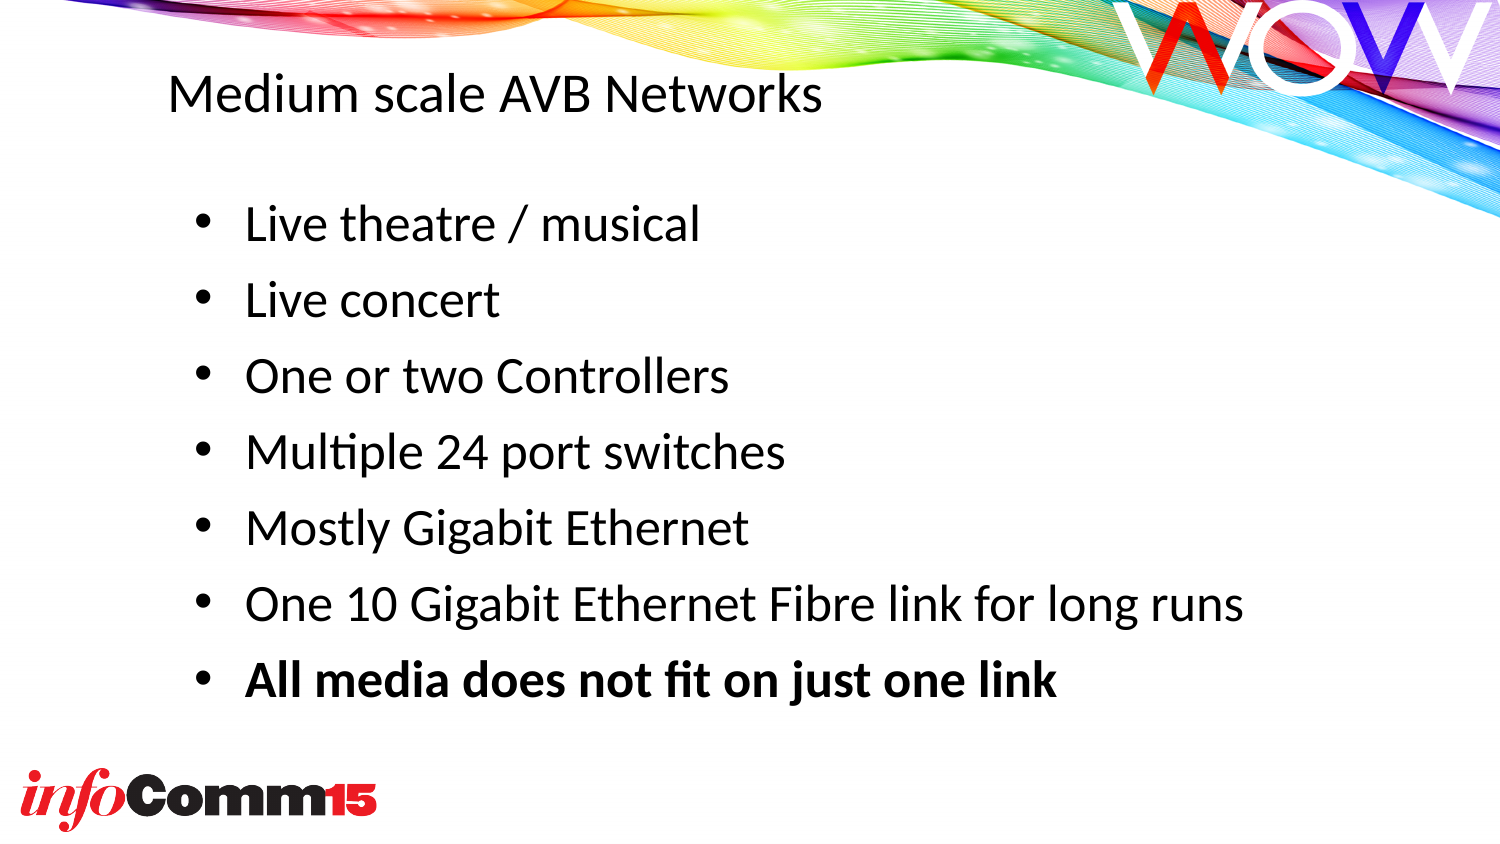

Medium scale AVB Networks
Live theatre / musical
Live concert
One or two Controllers
Multiple 24 port switches
Mostly Gigabit Ethernet
One 10 Gigabit Ethernet Fibre link for long runs
All media does not fit on just one link